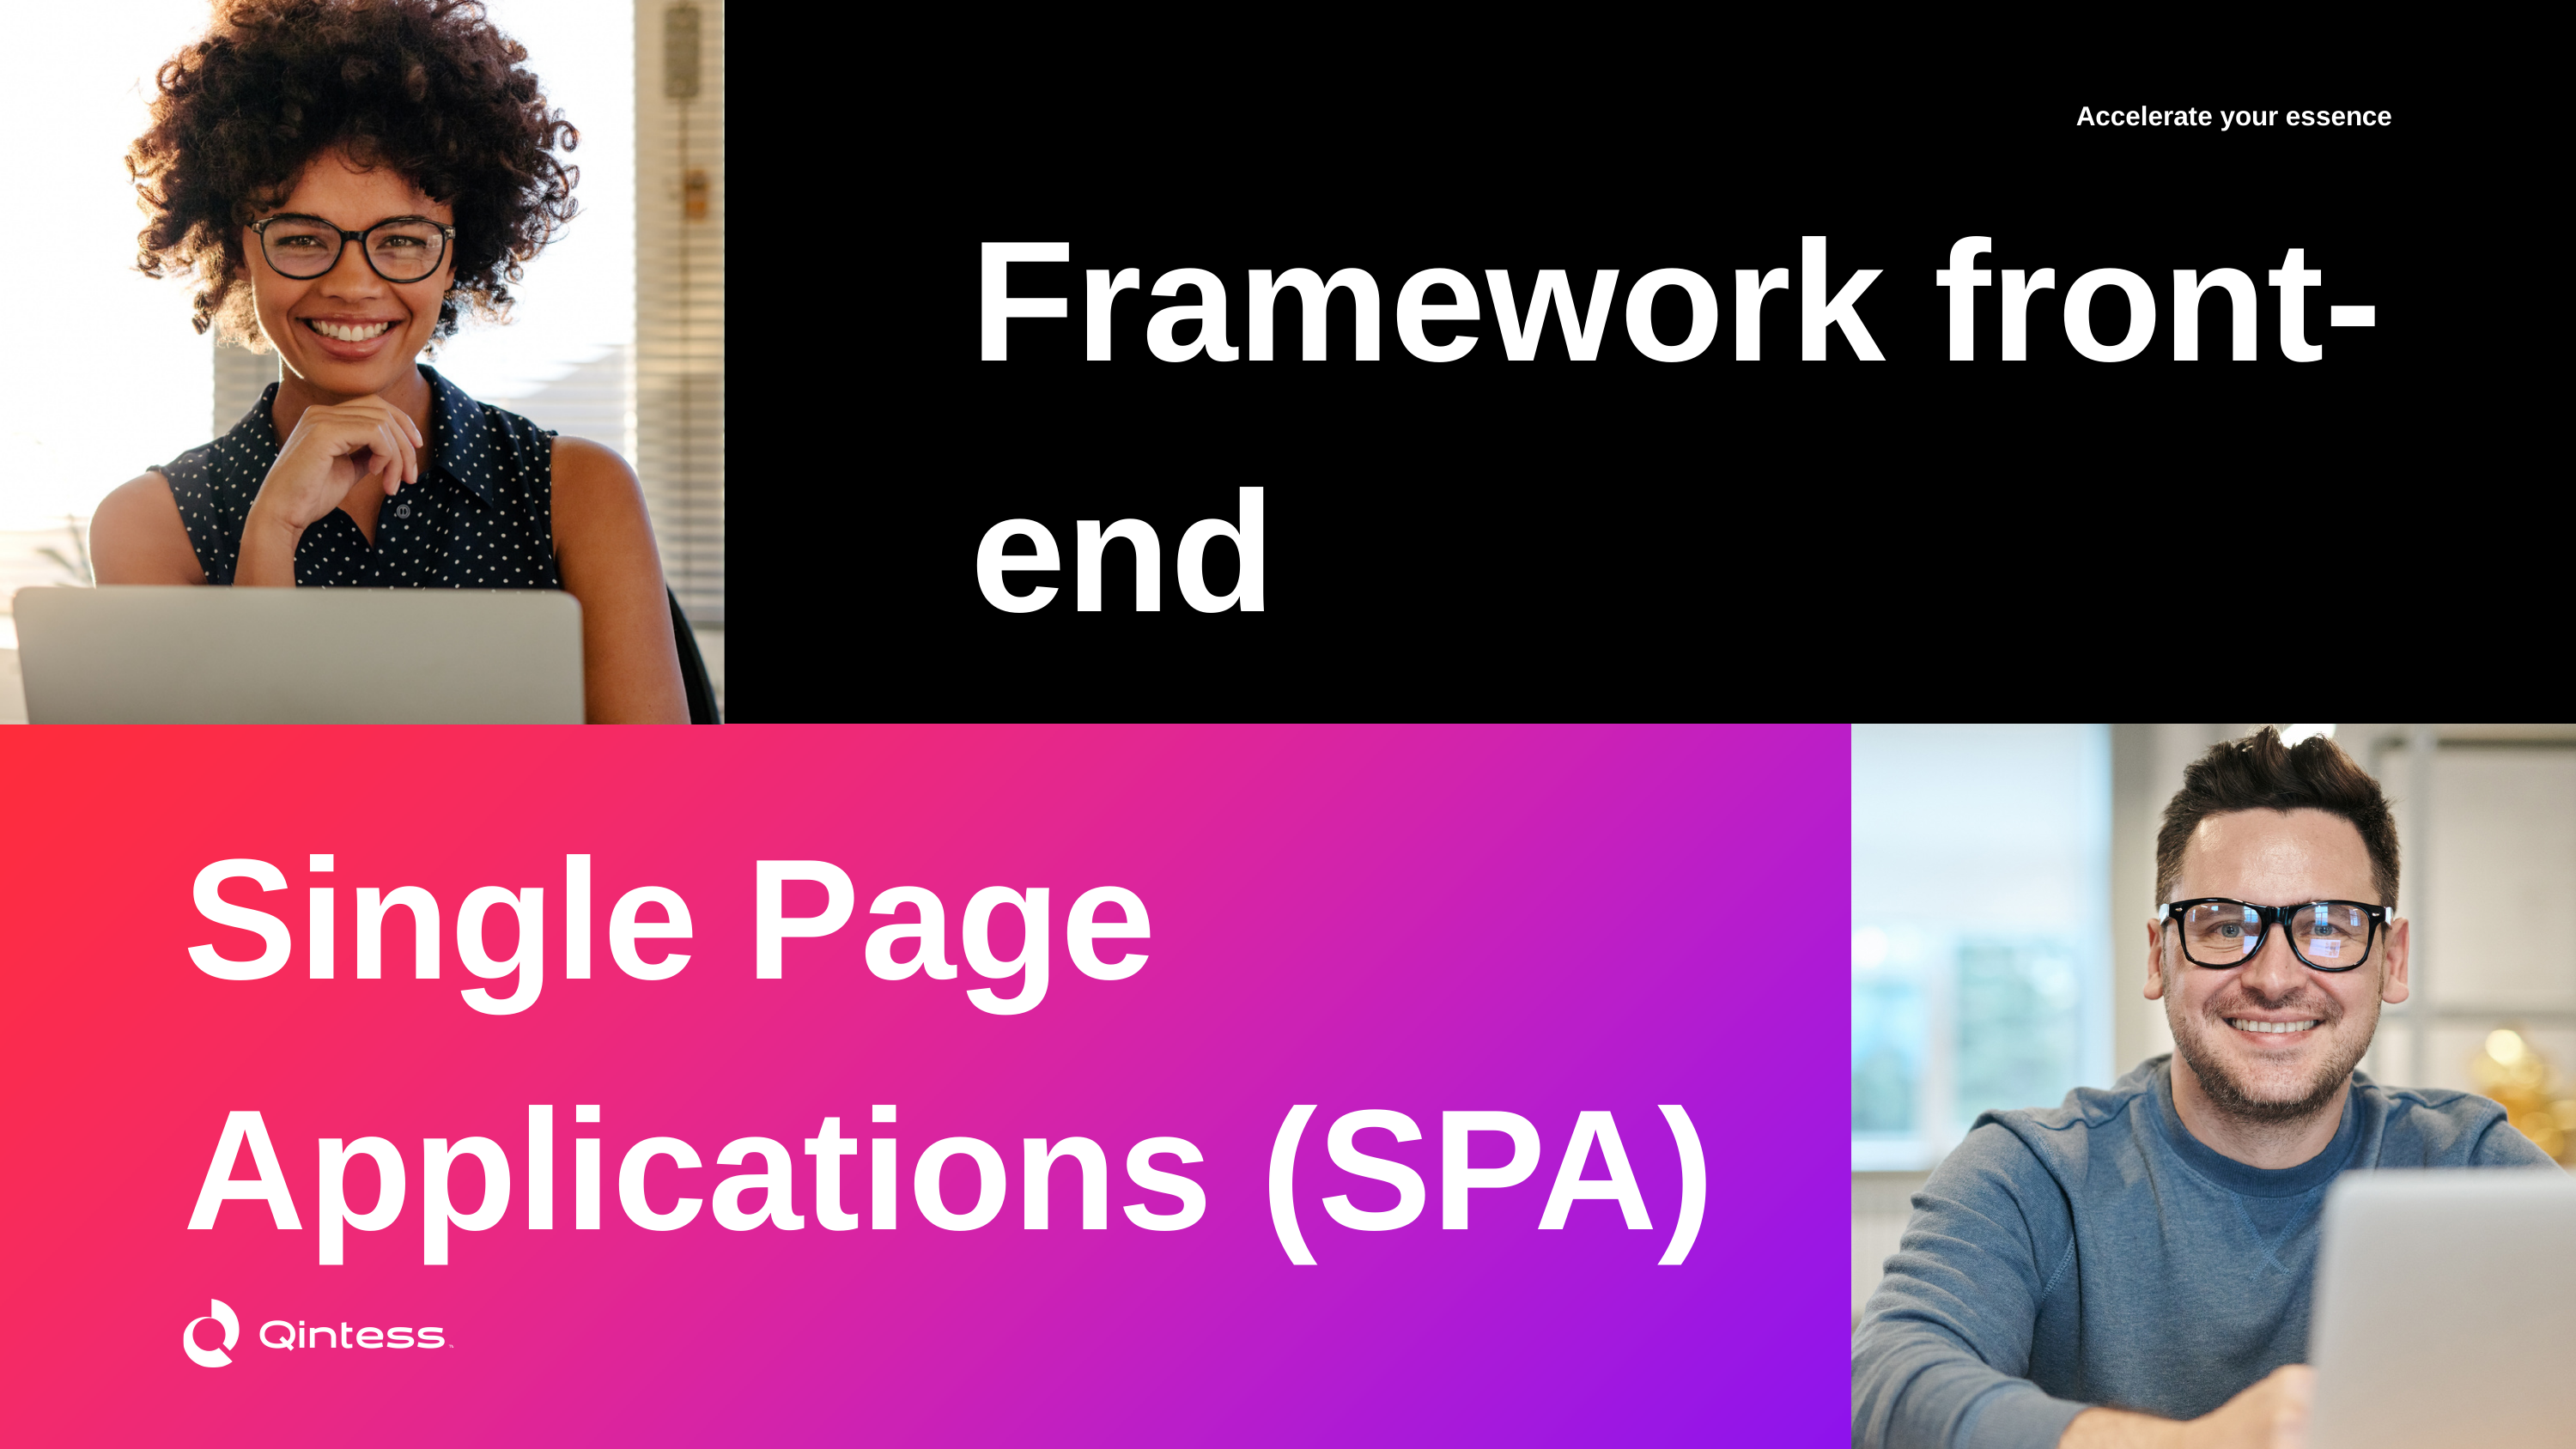

Accelerate your essence
Framework front-end

Single Page Applications (SPA)